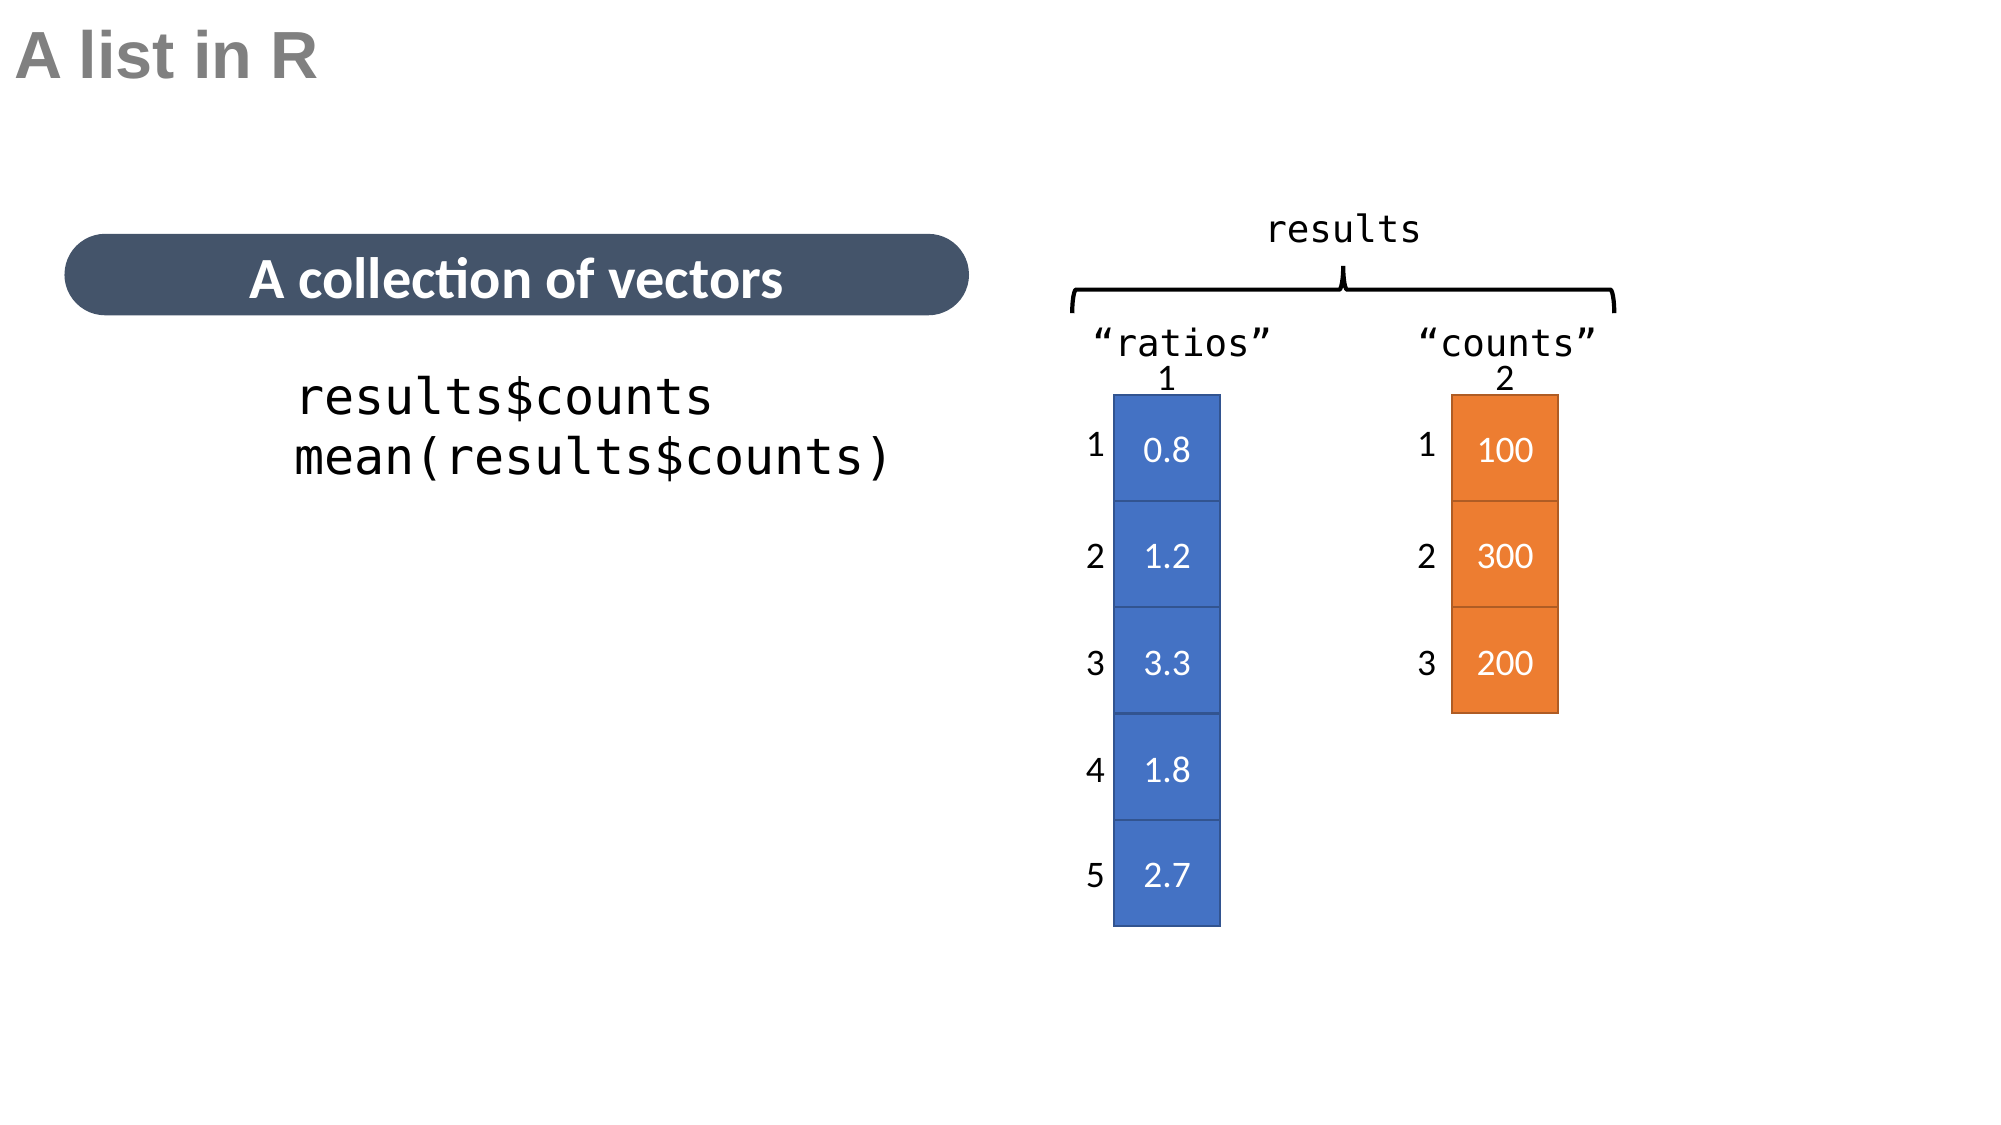

A list in R

results
“ratios”
“counts”

0.8
1.2
3.3
1.8
2.7
1
2
3
4
5

100
300
200
1
2
3
1
2
A collection of vectors

results$counts
mean(results$counts)